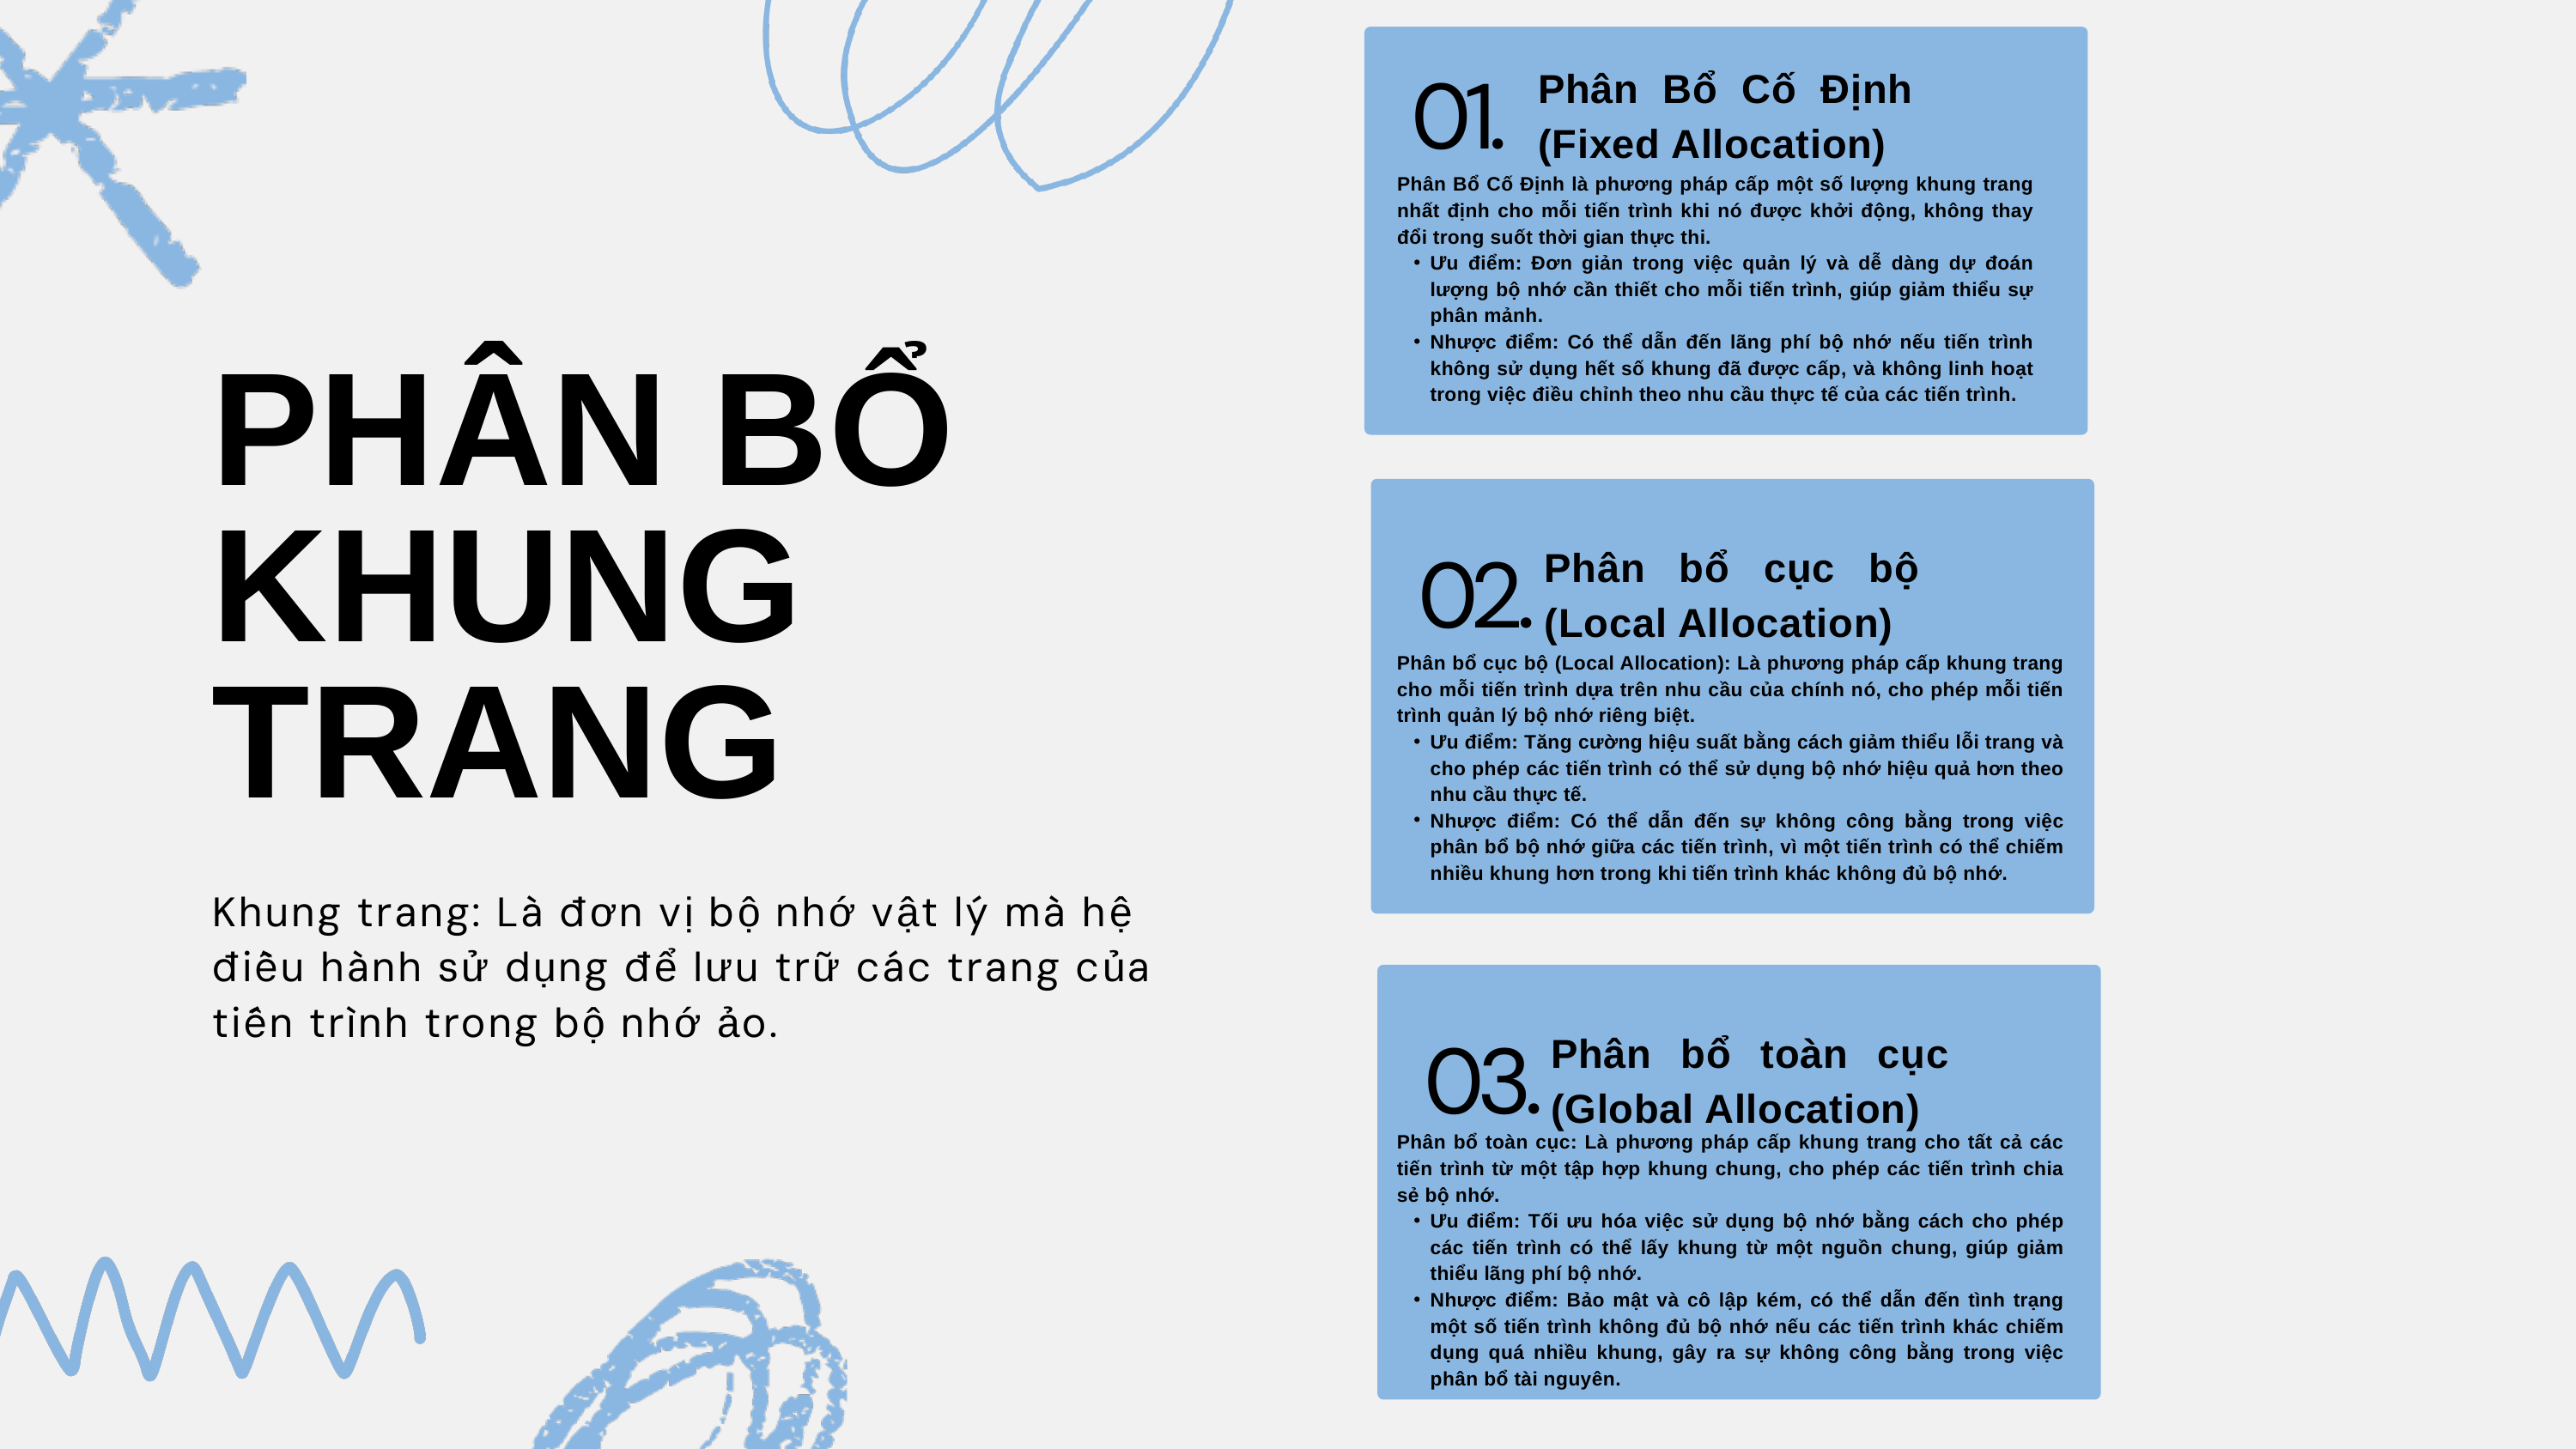

Phân Bổ Cố Định (Fixed Allocation)

01.
Phân Bổ Cố Định là phương pháp cấp một số lượng khung trang nhất định cho mỗi tiến trình khi nó được khởi động, không thay đổi trong suốt thời gian thực thi.
Ưu điểm: Đơn giản trong việc quản lý và dễ dàng dự đoán lượng bộ nhớ cần thiết cho mỗi tiến trình, giúp giảm thiểu sự phân mảnh.
Nhược điểm: Có thể dẫn đến lãng phí bộ nhớ nếu tiến trình không sử dụng hết số khung đã được cấp, và không linh hoạt trong việc điều chỉnh theo nhu cầu thực tế của các tiến trình.

PHÂN BỔ KHUNG TRANG

Phân bổ cục bộ (Local Allocation)

02.
Phân bổ cục bộ (Local Allocation): Là phương pháp cấp khung trang cho mỗi tiến trình dựa trên nhu cầu của chính nó, cho phép mỗi tiến trình quản lý bộ nhớ riêng biệt.
Ưu điểm: Tăng cường hiệu suất bằng cách giảm thiểu lỗi trang và cho phép các tiến trình có thể sử dụng bộ nhớ hiệu quả hơn theo nhu cầu thực tế.
Nhược điểm: Có thể dẫn đến sự không công bằng trong việc phân bổ bộ nhớ giữa các tiến trình, vì một tiến trình có thể chiếm nhiều khung hơn trong khi tiến trình khác không đủ bộ nhớ.

23
Khung trang: Là đơn vị bộ nhớ vật lý mà hệ điều hành sử dụng để lưu trữ các trang của tiến trình trong bộ nhớ ảo.

Phân bổ toàn cục (Global Allocation)

03.
Phân bổ toàn cục: Là phương pháp cấp khung trang cho tất cả các tiến trình từ một tập hợp khung chung, cho phép các tiến trình chia sẻ bộ nhớ.
Ưu điểm: Tối ưu hóa việc sử dụng bộ nhớ bằng cách cho phép các tiến trình có thể lấy khung từ một nguồn chung, giúp giảm thiểu lãng phí bộ nhớ.
Nhược điểm: Bảo mật và cô lập kém, có thể dẫn đến tình trạng một số tiến trình không đủ bộ nhớ nếu các tiến trình khác chiếm dụng quá nhiều khung, gây ra sự không công bằng trong việc phân bổ tài nguyên.